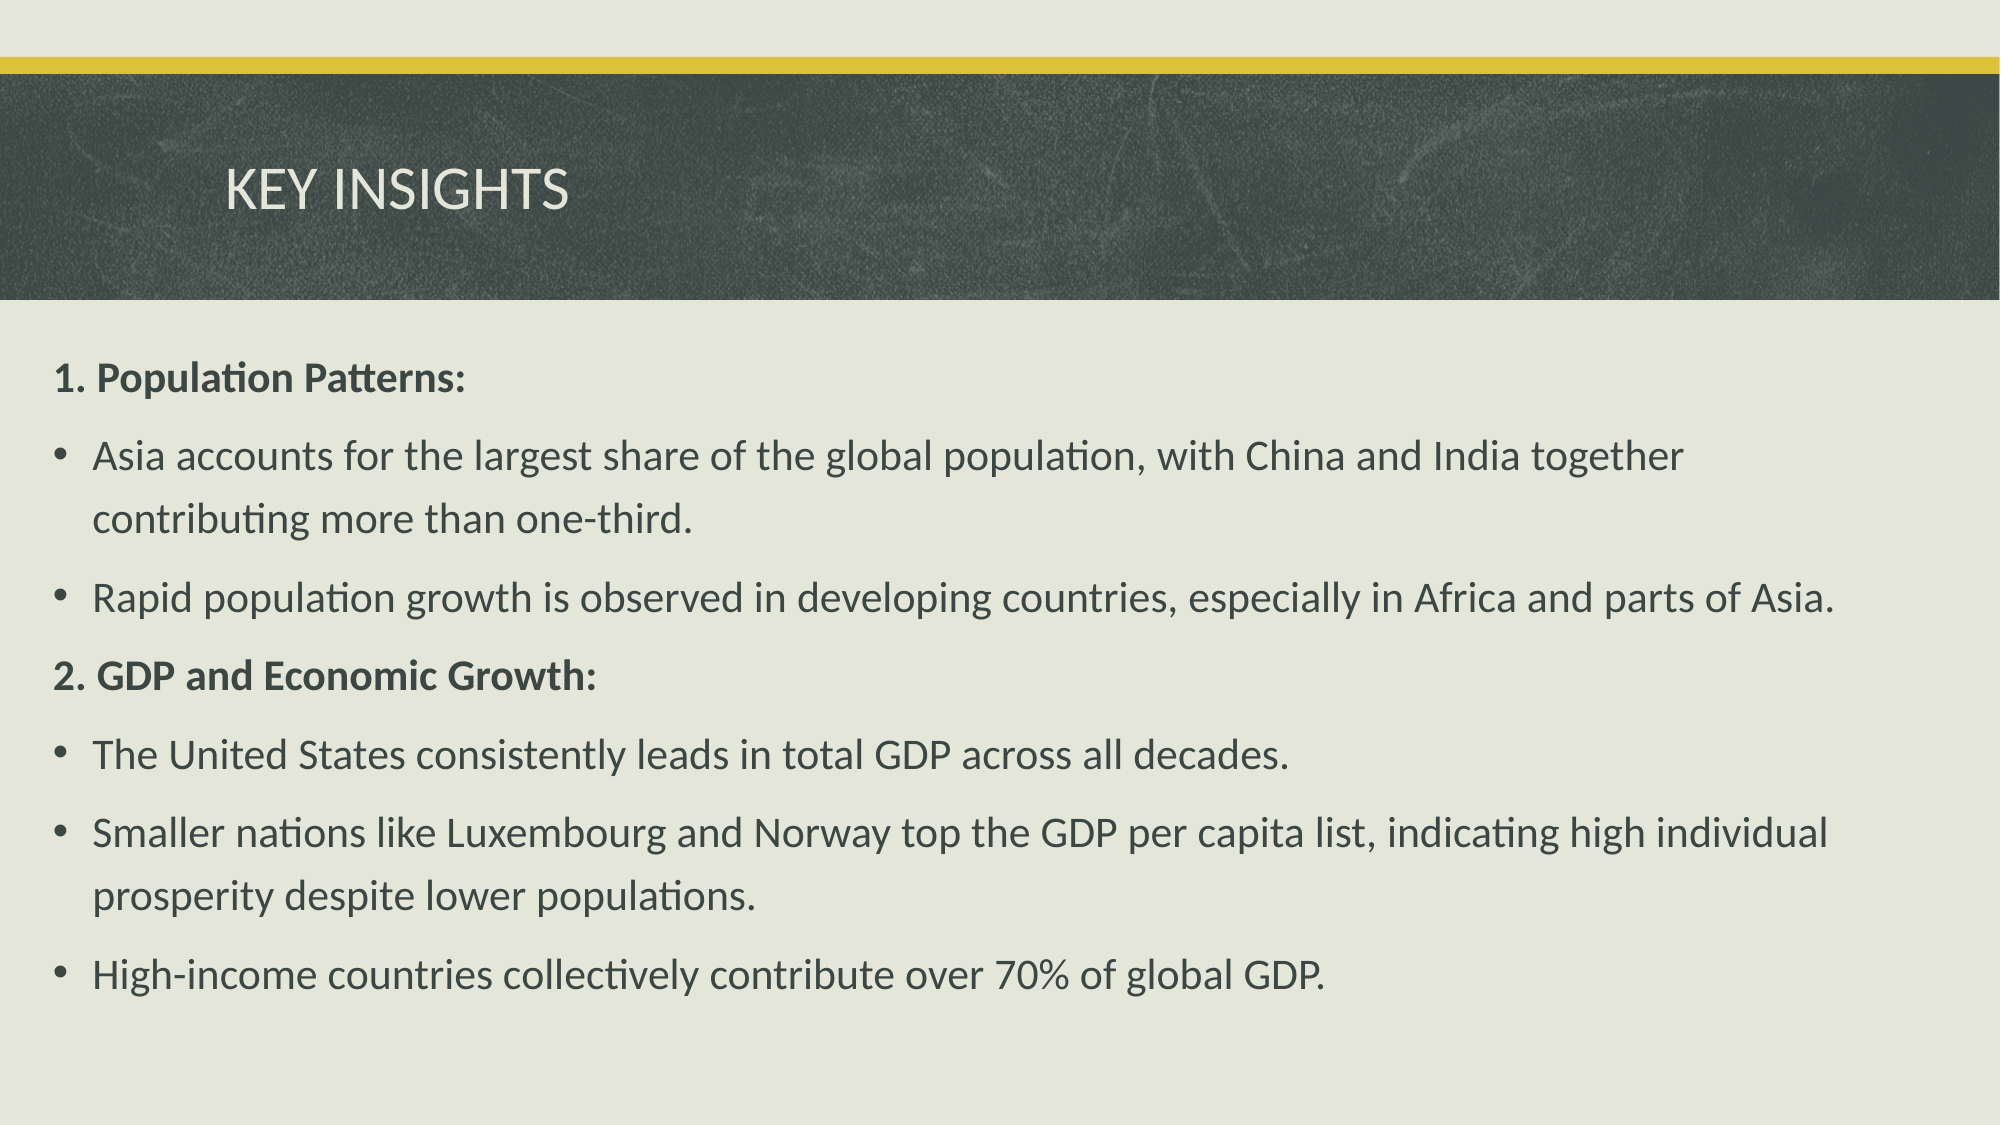

# KEY INSIGHTS
1. Population Patterns:
Asia accounts for the largest share of the global population, with China and India together contributing more than one-third.
Rapid population growth is observed in developing countries, especially in Africa and parts of Asia.
2. GDP and Economic Growth:
The United States consistently leads in total GDP across all decades.
Smaller nations like Luxembourg and Norway top the GDP per capita list, indicating high individual prosperity despite lower populations.
High-income countries collectively contribute over 70% of global GDP.